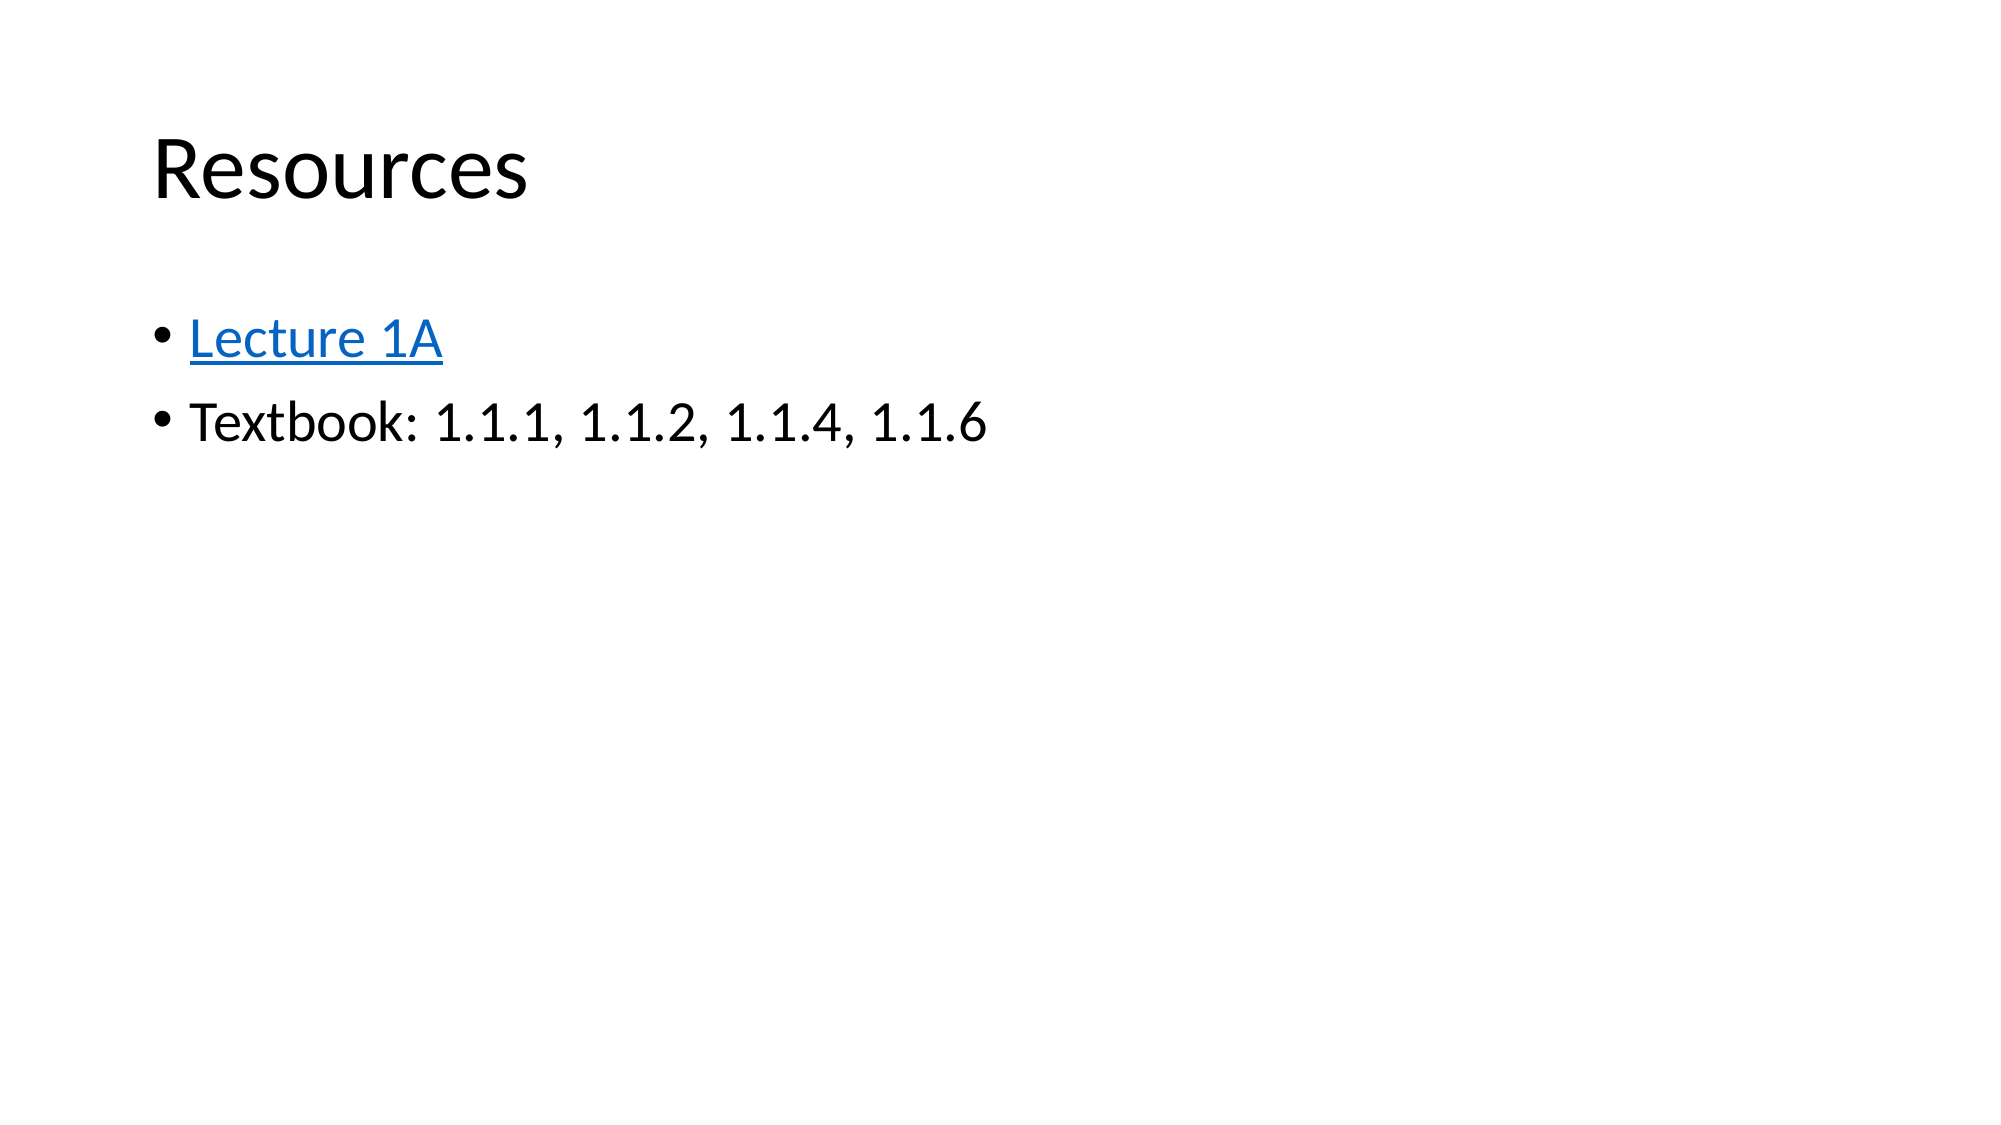

# Resources
Lecture 1A
Textbook: 1.1.1, 1.1.2, 1.1.4, 1.1.6